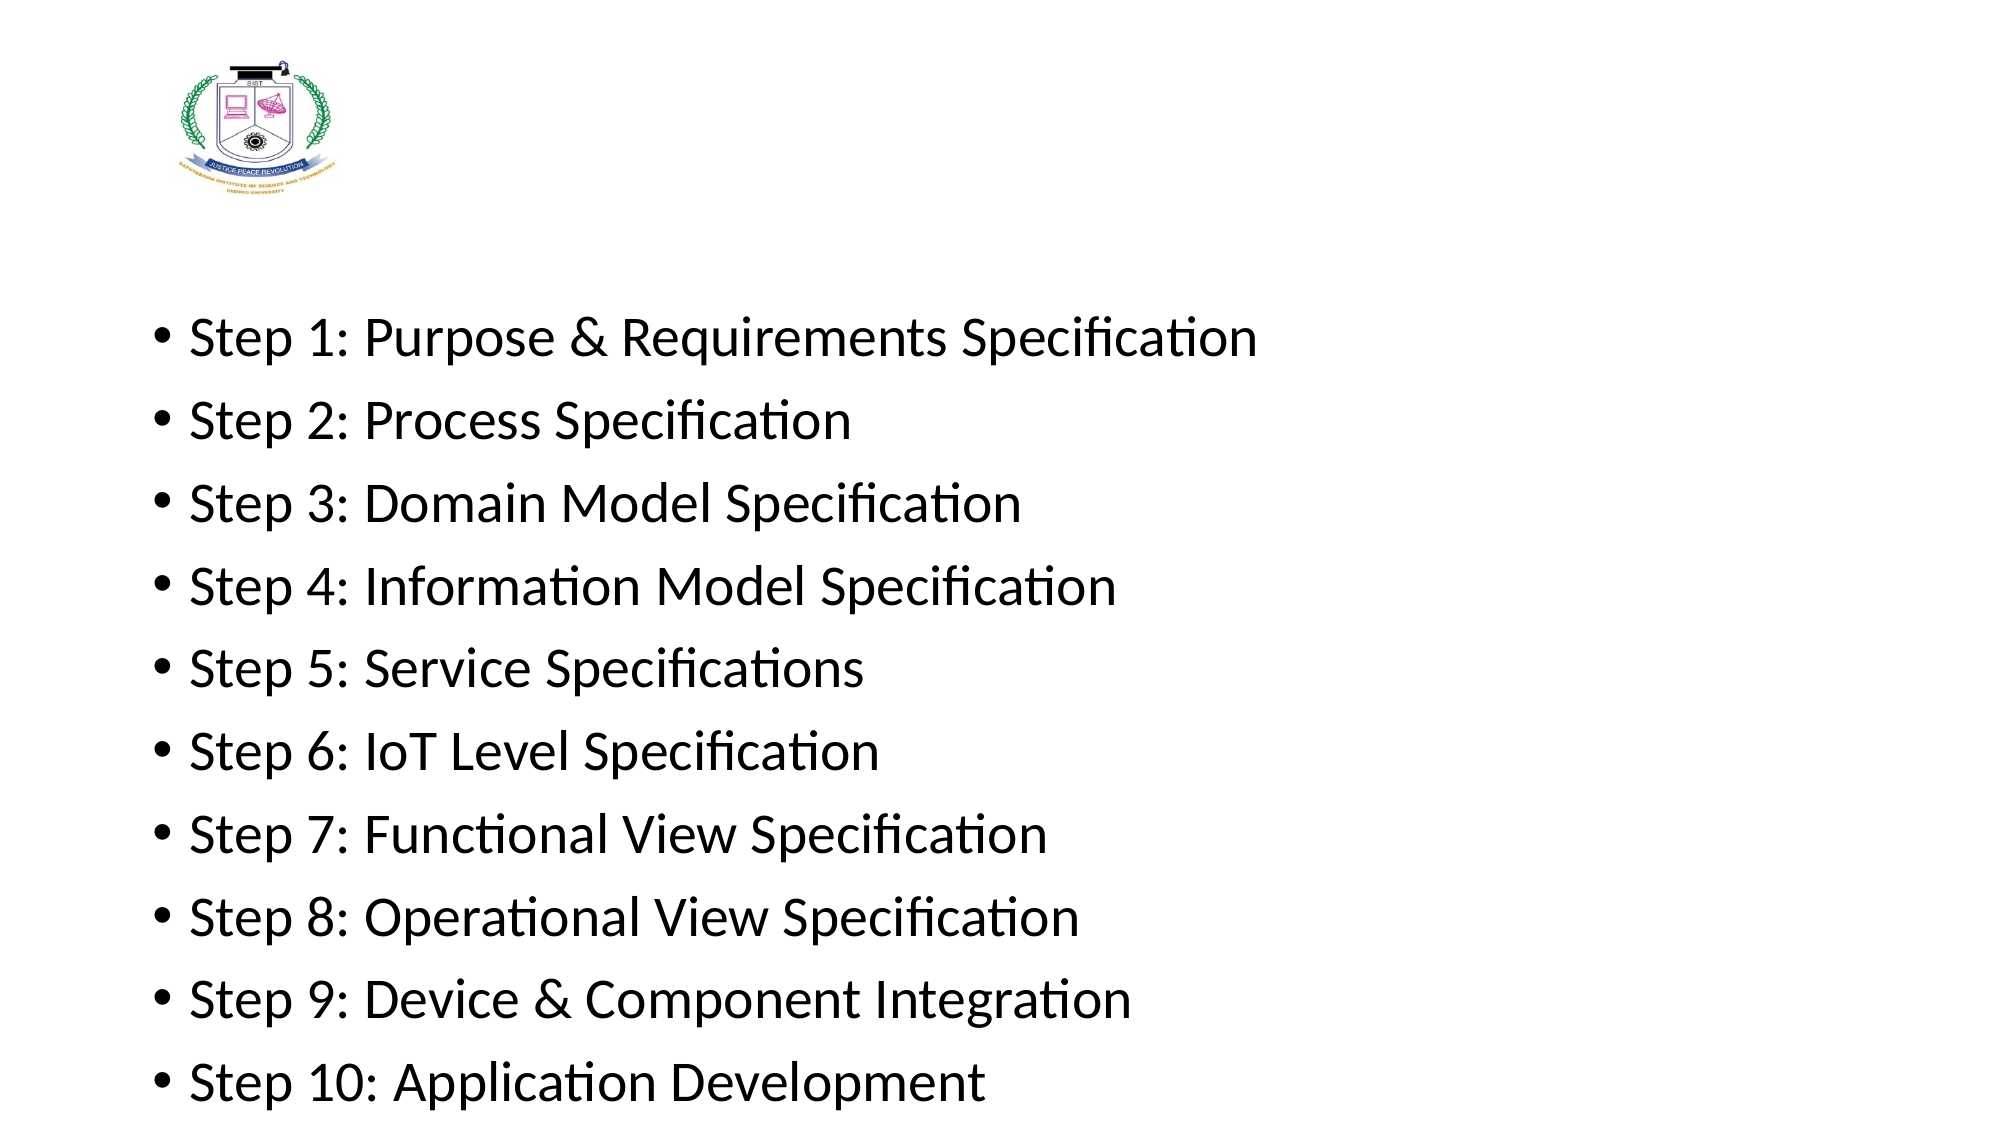

#
Step 1: Purpose & Requirements Specification
Step 2: Process Specification
Step 3: Domain Model Specification
Step 4: Information Model Specification
Step 5: Service Specifications
Step 6: IoT Level Specification
Step 7: Functional View Specification
Step 8: Operational View Specification
Step 9: Device & Component Integration
Step 10: Application Development